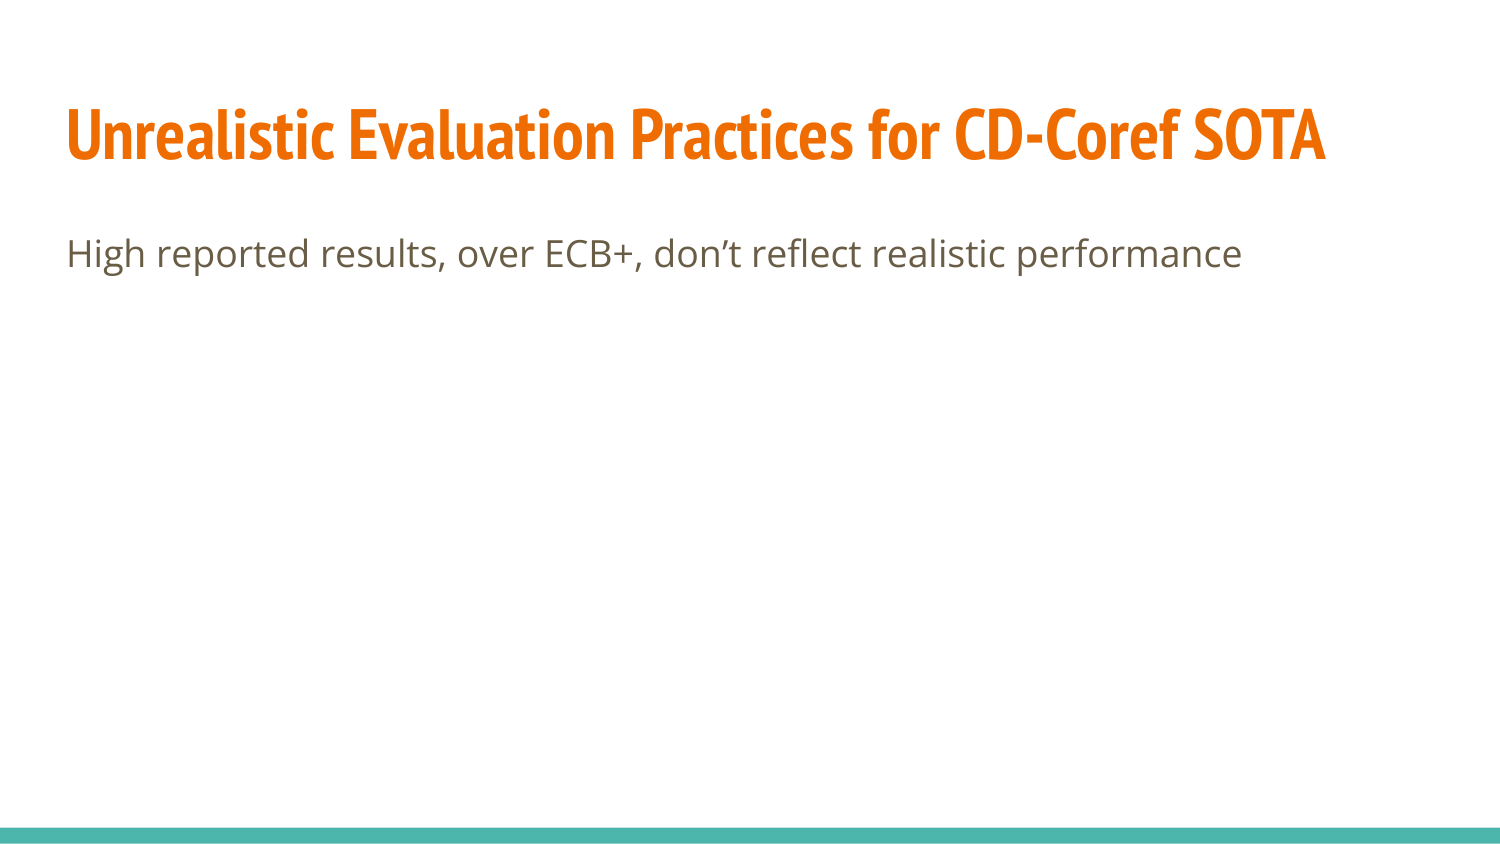

# Unrealistic Evaluation Practices for CD-Coref SOTA
High reported results, over ECB+, don’t reflect realistic performance